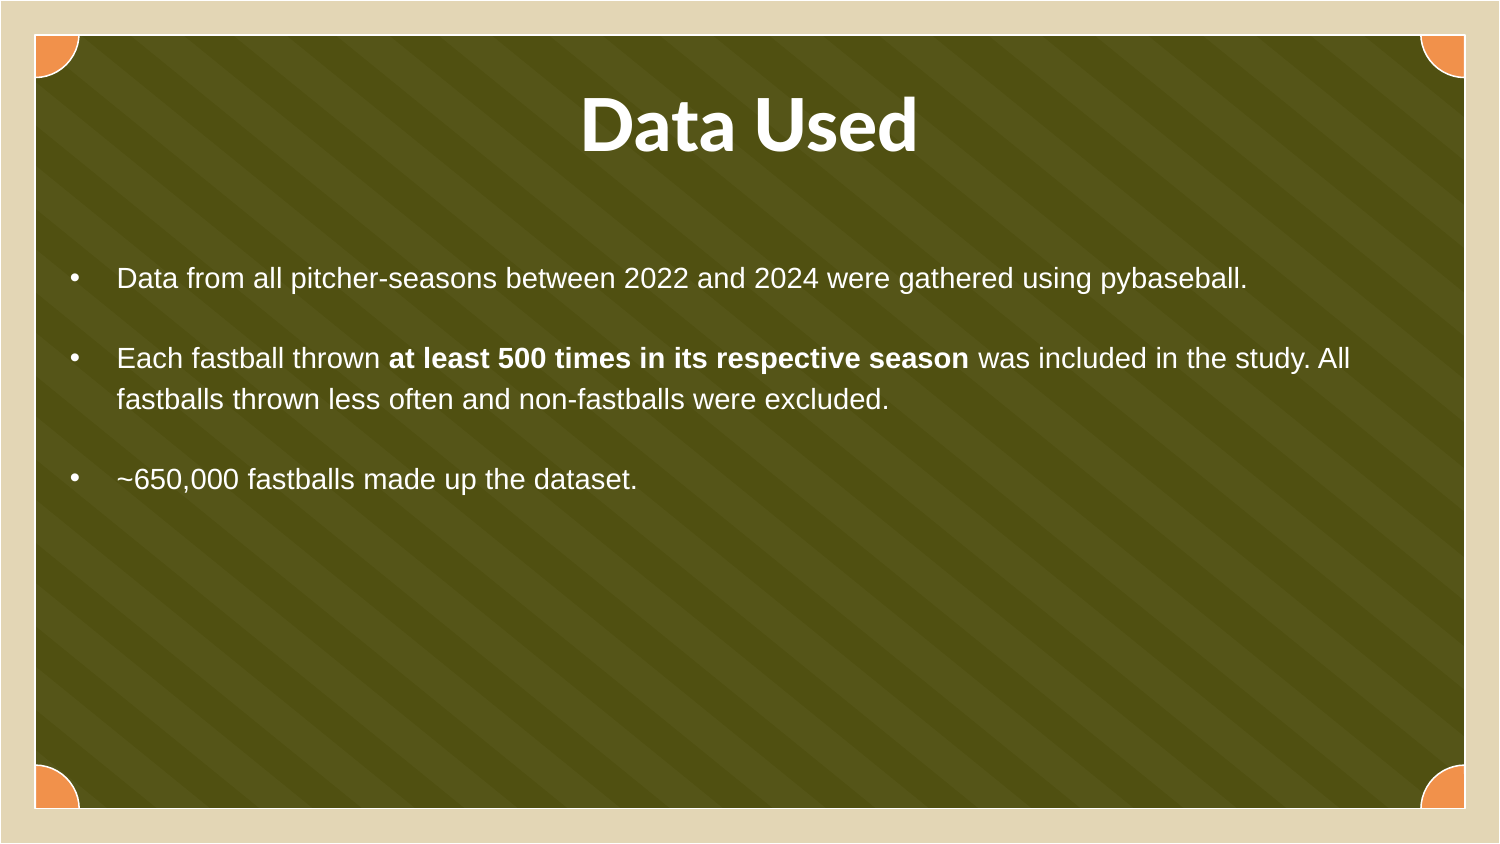

# Data Used
Data from all pitcher-seasons between 2022 and 2024 were gathered using pybaseball.

Each fastball thrown at least 500 times in its respective season was included in the study. All fastballs thrown less often and non-fastballs were excluded.

~650,000 fastballs made up the dataset.